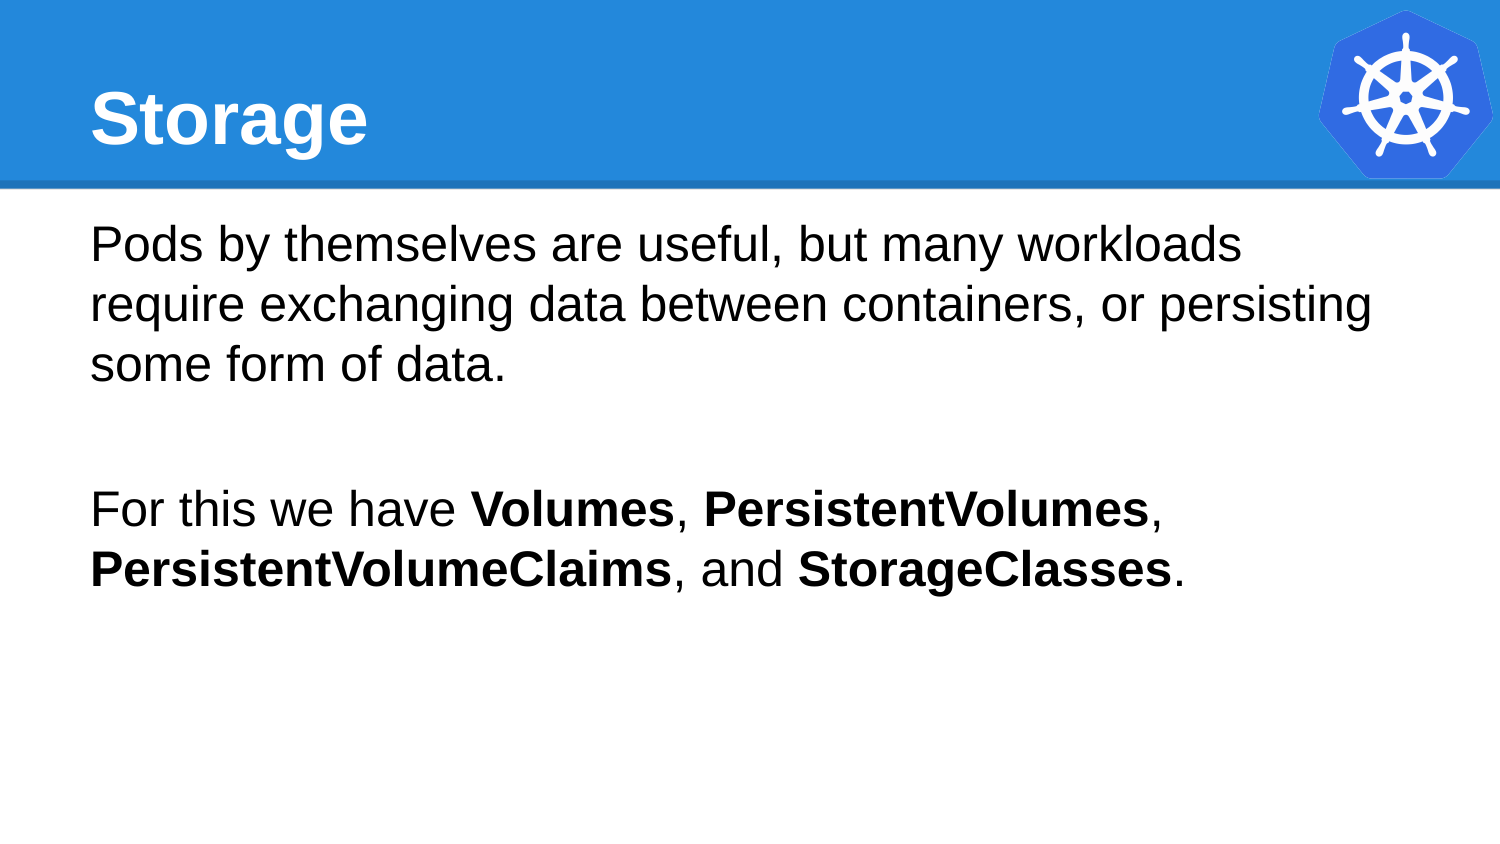

# Storage
Pods by themselves are useful, but many workloads require exchanging data between containers, or persisting some form of data.

For this we have Volumes, PersistentVolumes, PersistentVolumeClaims, and StorageClasses.